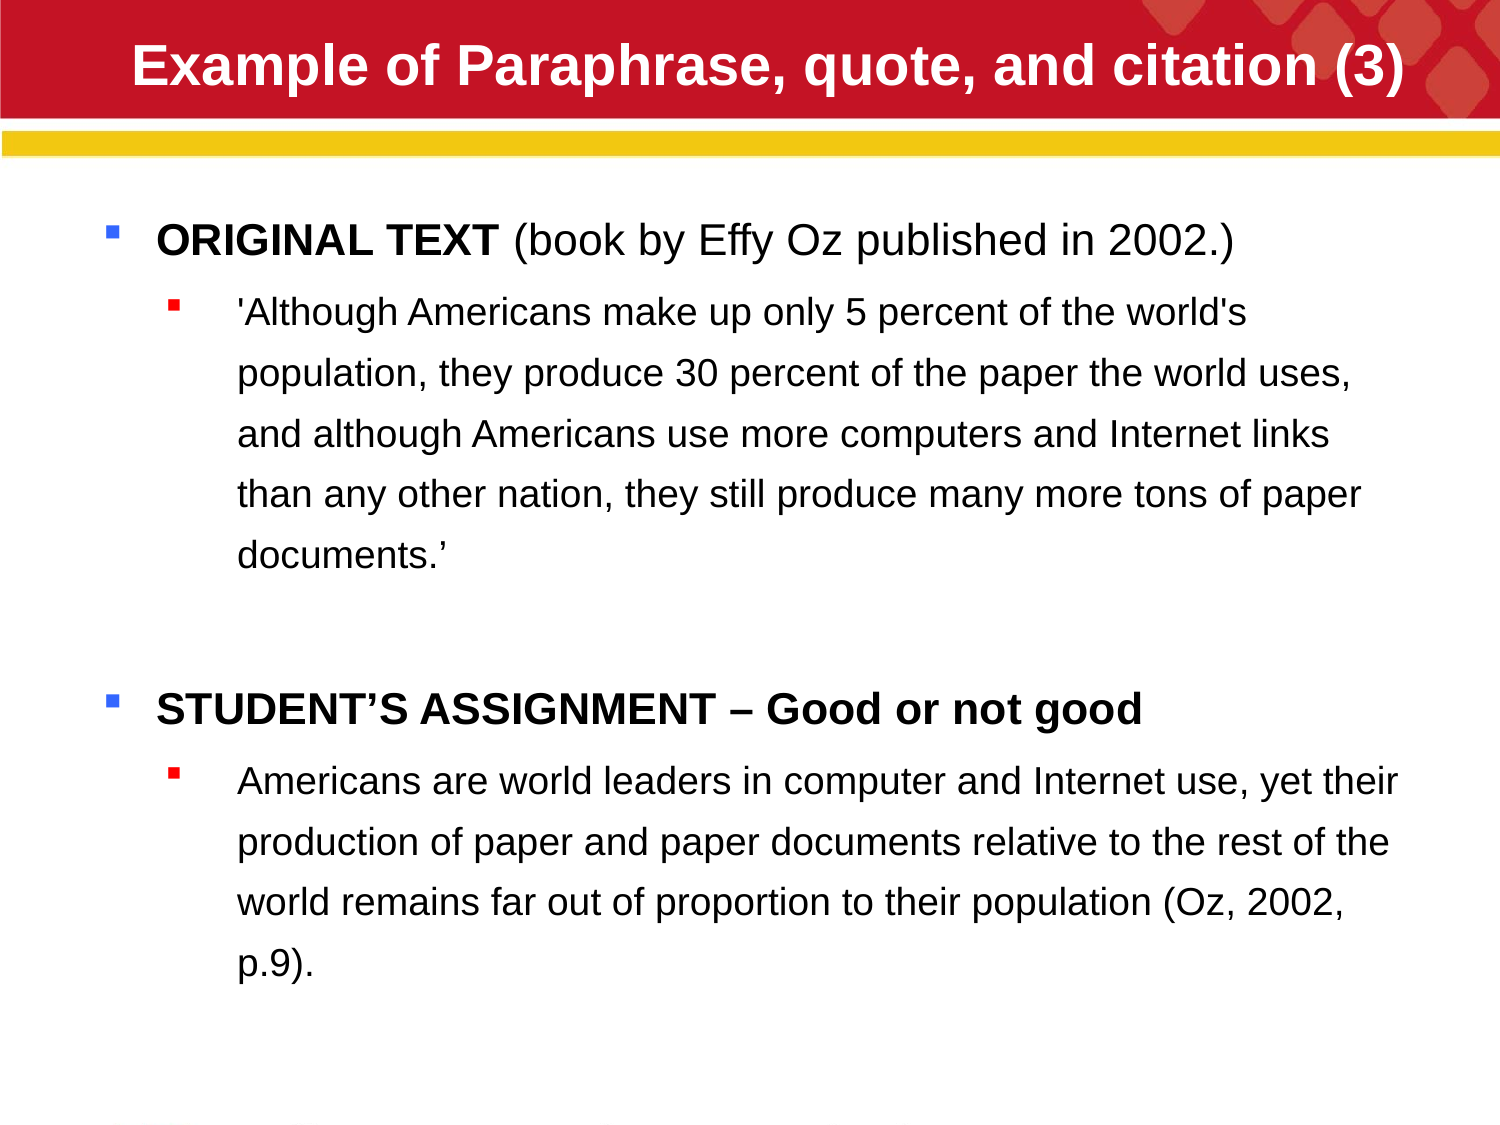

# Example of Paraphrase, quote, and citation (3)
ORIGINAL TEXT (book by Effy Oz published in 2002.)
'Although Americans make up only 5 percent of the world's population, they produce 30 percent of the paper the world uses, and although Americans use more computers and Internet links than any other nation, they still produce many more tons of paper documents.’

STUDENT’S ASSIGNMENT – Good or not good
Americans are world leaders in computer and Internet use, yet their production of paper and paper documents relative to the rest of the world remains far out of proportion to their population (Oz, 2002, p.9).
33